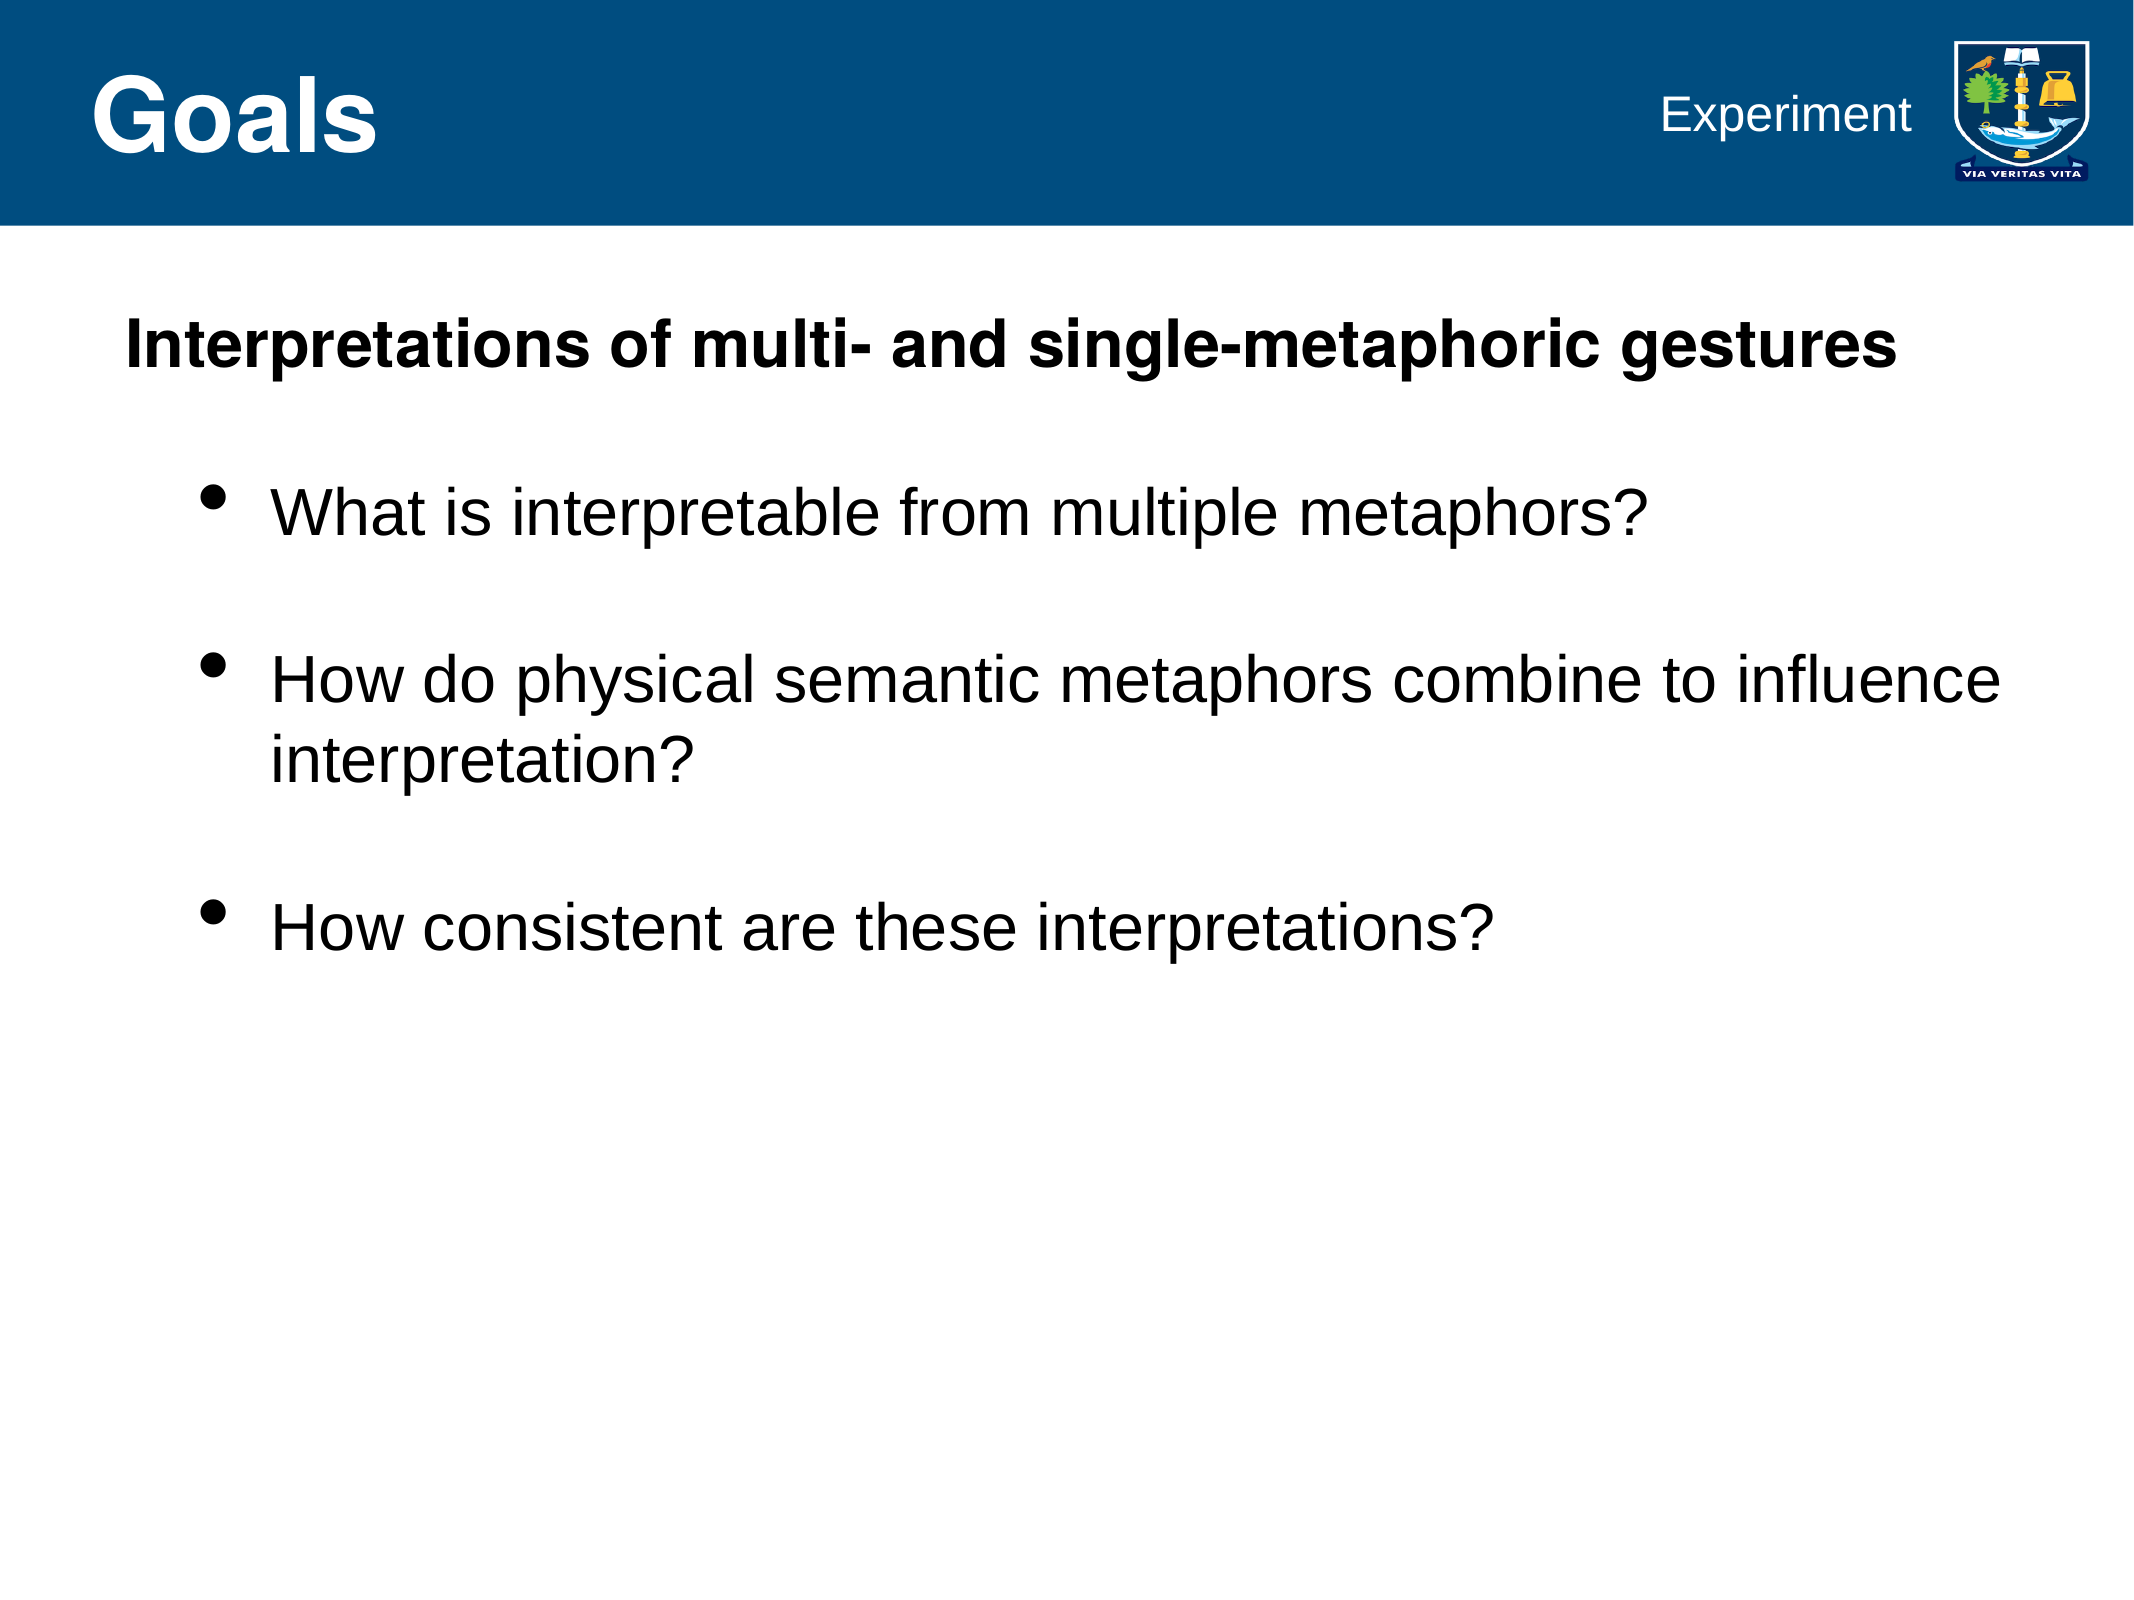

Goals
Experiment
Interpretations of multi- and single-metaphoric gestures
What is interpretable from multiple metaphors?
How do physical semantic metaphors combine to influence interpretation?
How consistent are these interpretations?
8